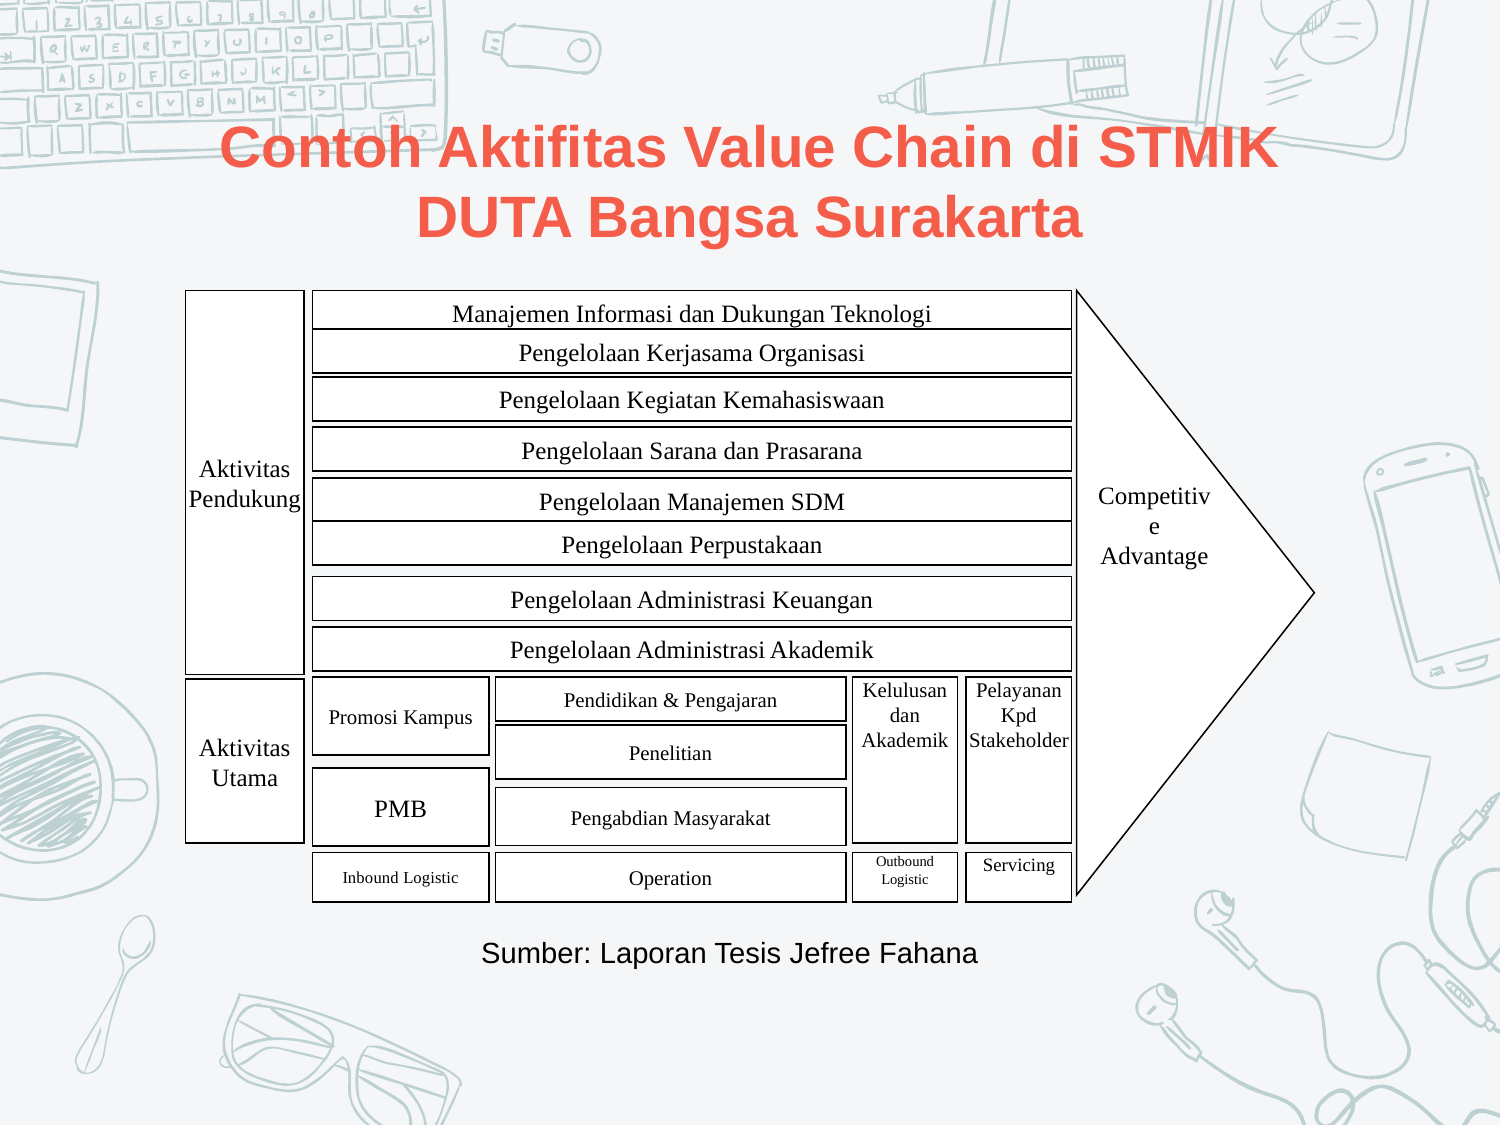

# Contoh Aktifitas Value Chain di STMIK DUTA Bangsa Surakarta

Aktivitas Pendukung
Manajemen Informasi dan Dukungan Teknologi
Pengelolaan Kerjasama Organisasi
Pengelolaan Kegiatan Kemahasiswaan
Pengelolaan Sarana dan Prasarana
Pengelolaan Manajemen SDM
Competitive Advantage

Pengelolaan Perpustakaan
Pengelolaan Administrasi Keuangan
Pengelolaan Administrasi Akademik
Promosi Kampus
Pendidikan & Pengajaran
Kelulusan dan Akademik
Pelayanan Kpd Stakeholder
Aktivitas Utama
Penelitian
PMB
Pengabdian Masyarakat
Inbound Logistic
Operation
Outbound Logistic
Servicing
Sumber: Laporan Tesis Jefree Fahana